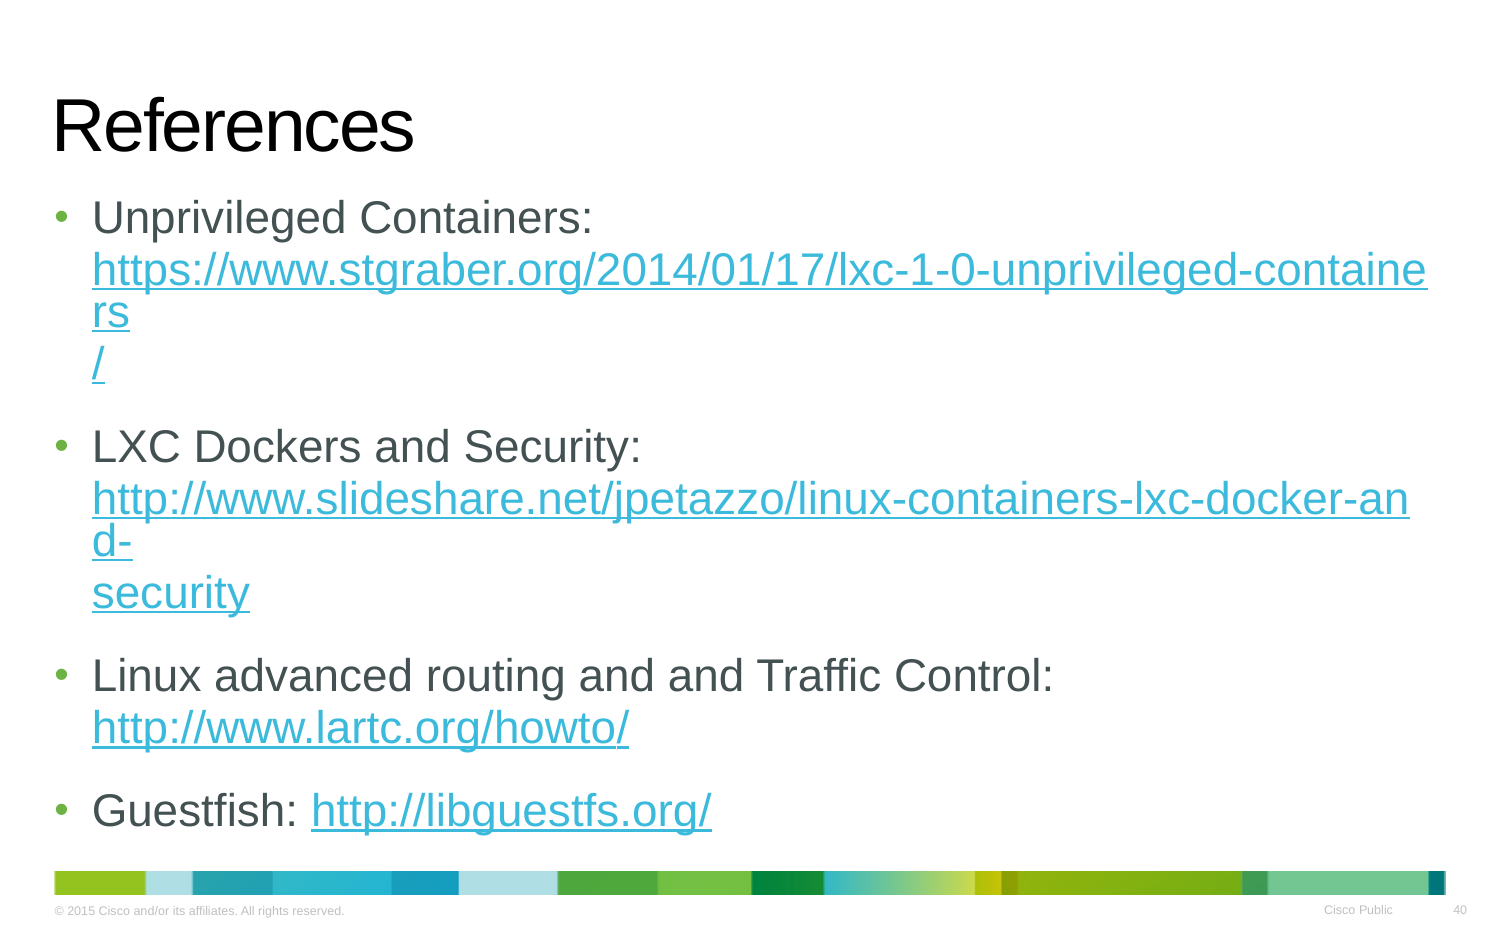

# References
Unprivileged Containers: https://www.stgraber.org/2014/01/17/lxc-1-0-unprivileged-containers/
LXC Dockers and Security: http://www.slideshare.net/jpetazzo/linux-containers-lxc-docker-and-security
Linux advanced routing and and Traffic Control: http://www.lartc.org/howto/
Guestfish: http://libguestfs.org/